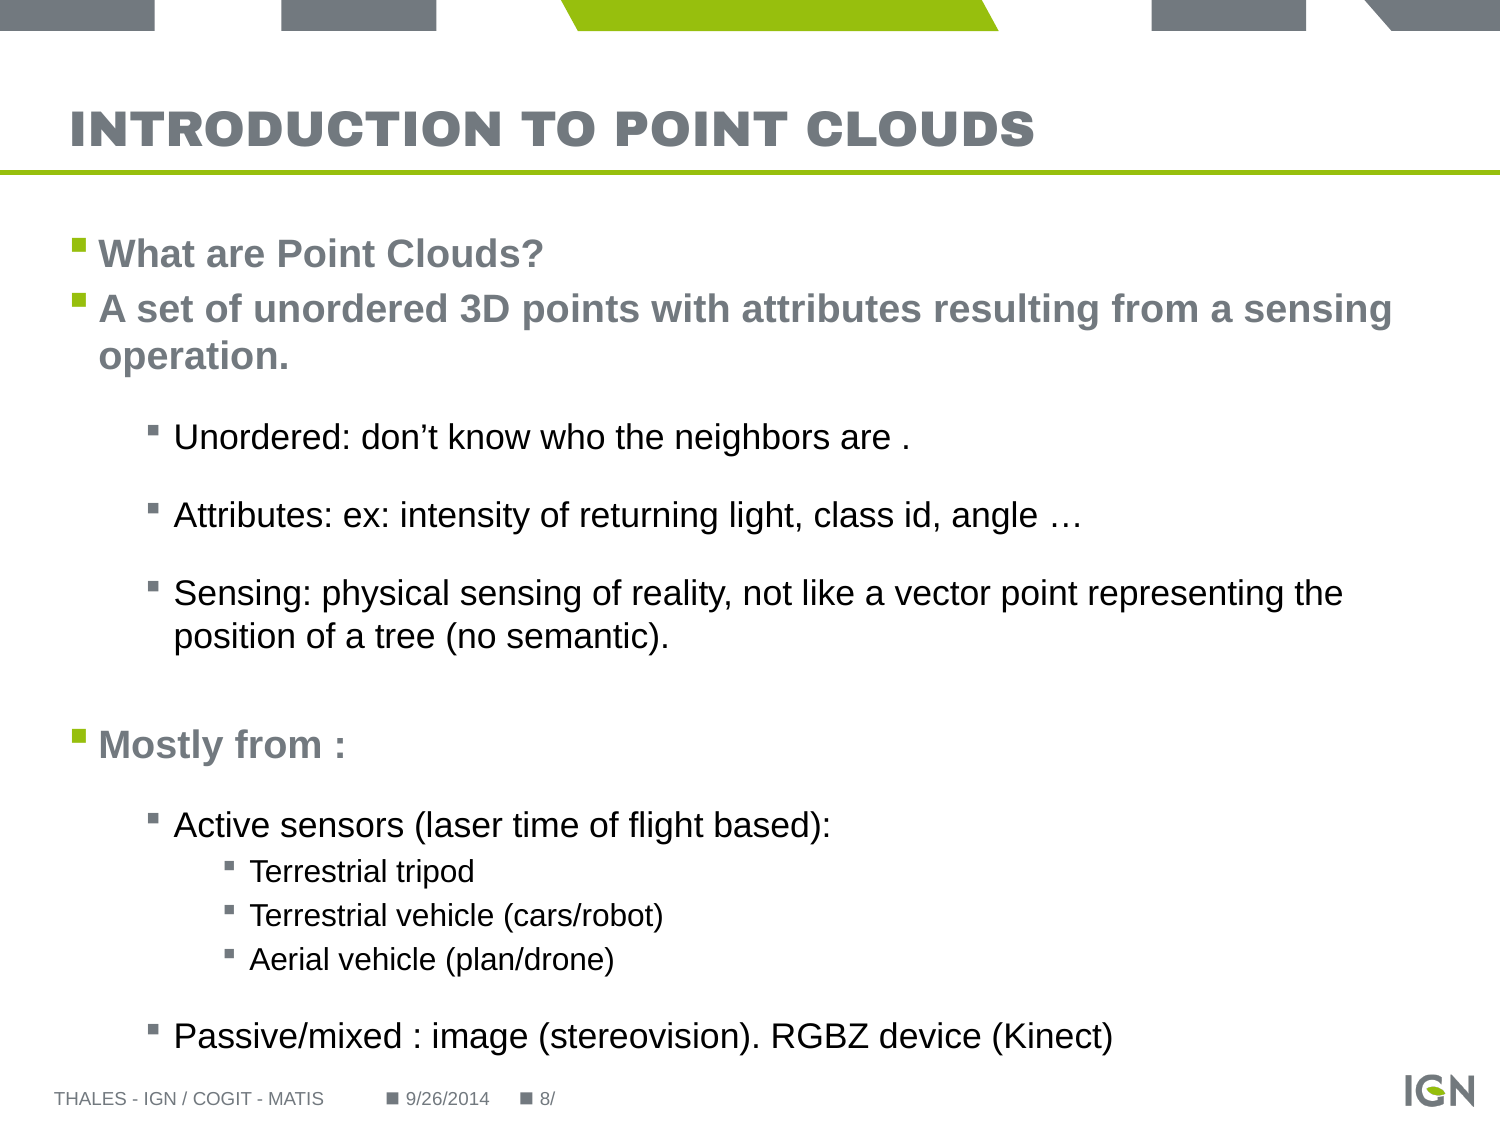

# Introduction to Point clouds
What are Point Clouds?
A set of unordered 3D points with attributes resulting from a sensing operation.
Unordered: don’t know who the neighbors are .
Attributes: ex: intensity of returning light, class id, angle …
Sensing: physical sensing of reality, not like a vector point representing the position of a tree (no semantic).

Mostly from :
Active sensors (laser time of flight based):
Terrestrial tripod
Terrestrial vehicle (cars/robot)
Aerial vehicle (plan/drone)
Passive/mixed : image (stereovision). RGBZ device (Kinect)
Thales - IGN / COGIT - MATIS
9/26/2014
8/